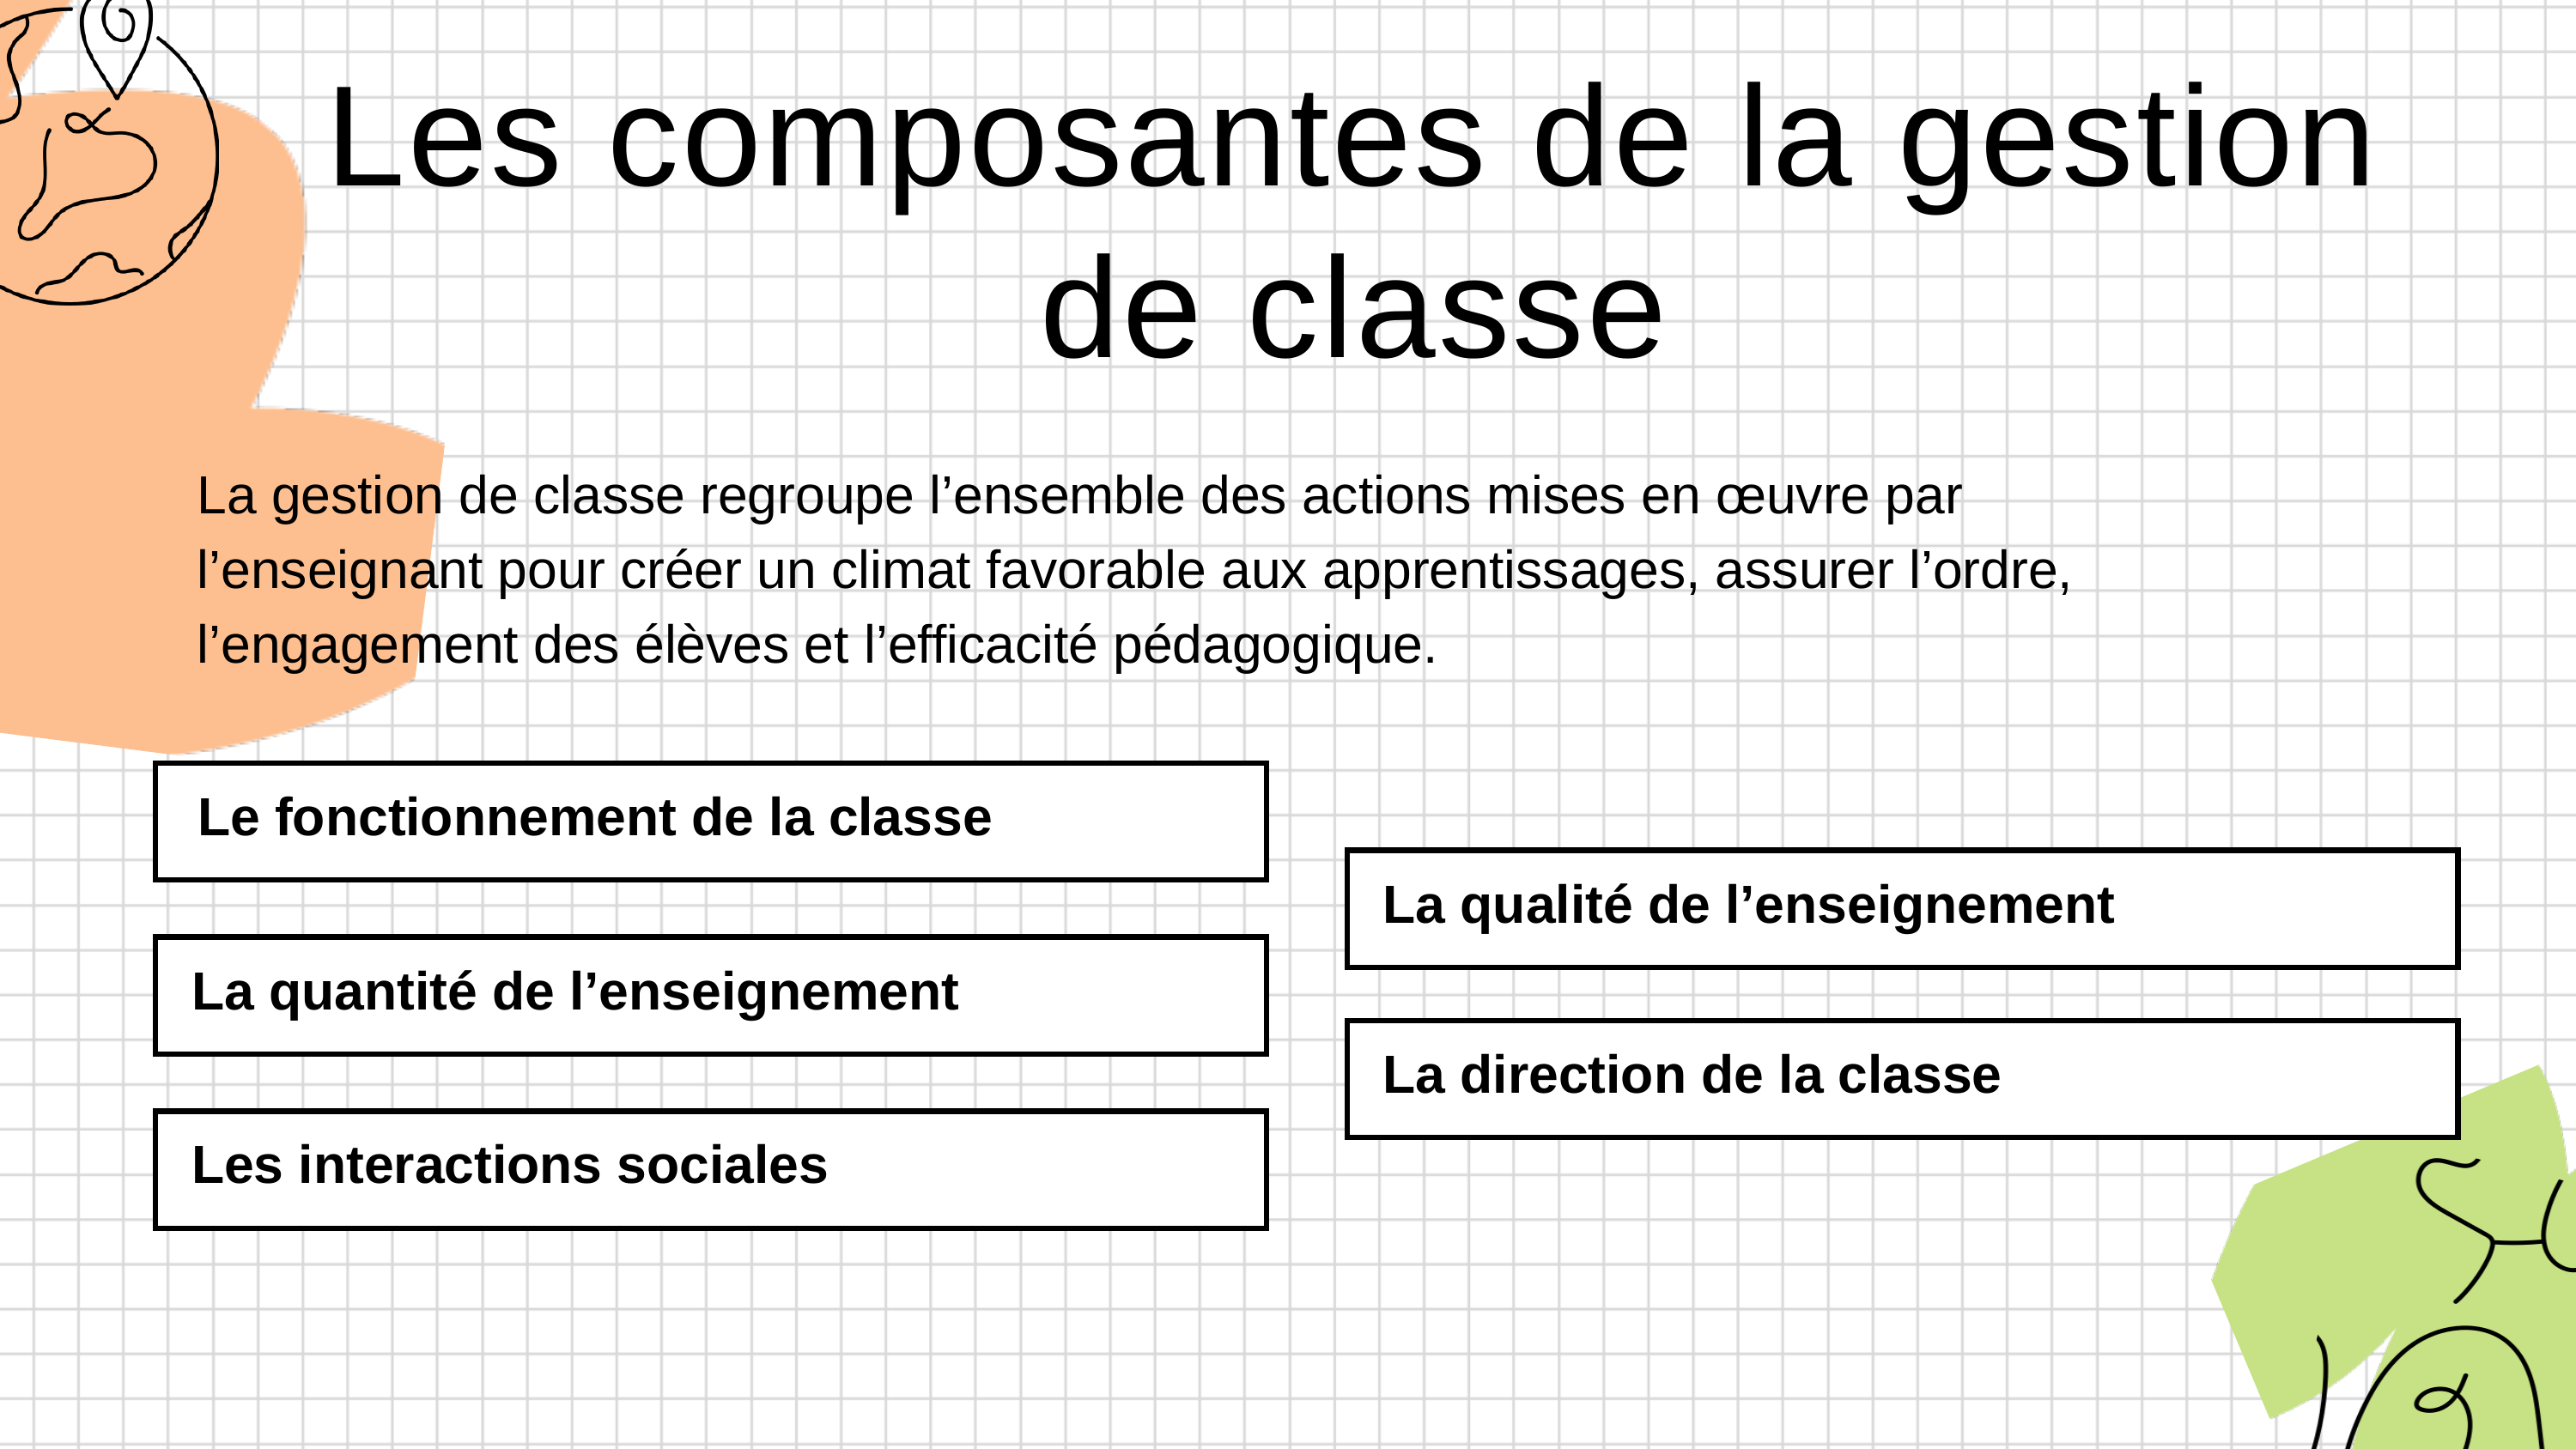

Les composantes de la gestion de classe
La gestion de classe regroupe l’ensemble des actions mises en œuvre par l’enseignant pour créer un climat favorable aux apprentissages, assurer l’ordre, l’engagement des élèves et l’efficacité pédagogique.

Le fonctionnement de la classe

La qualité de l’enseignement

La quantité de l’enseignement

La direction de la classe

Les interactions sociales